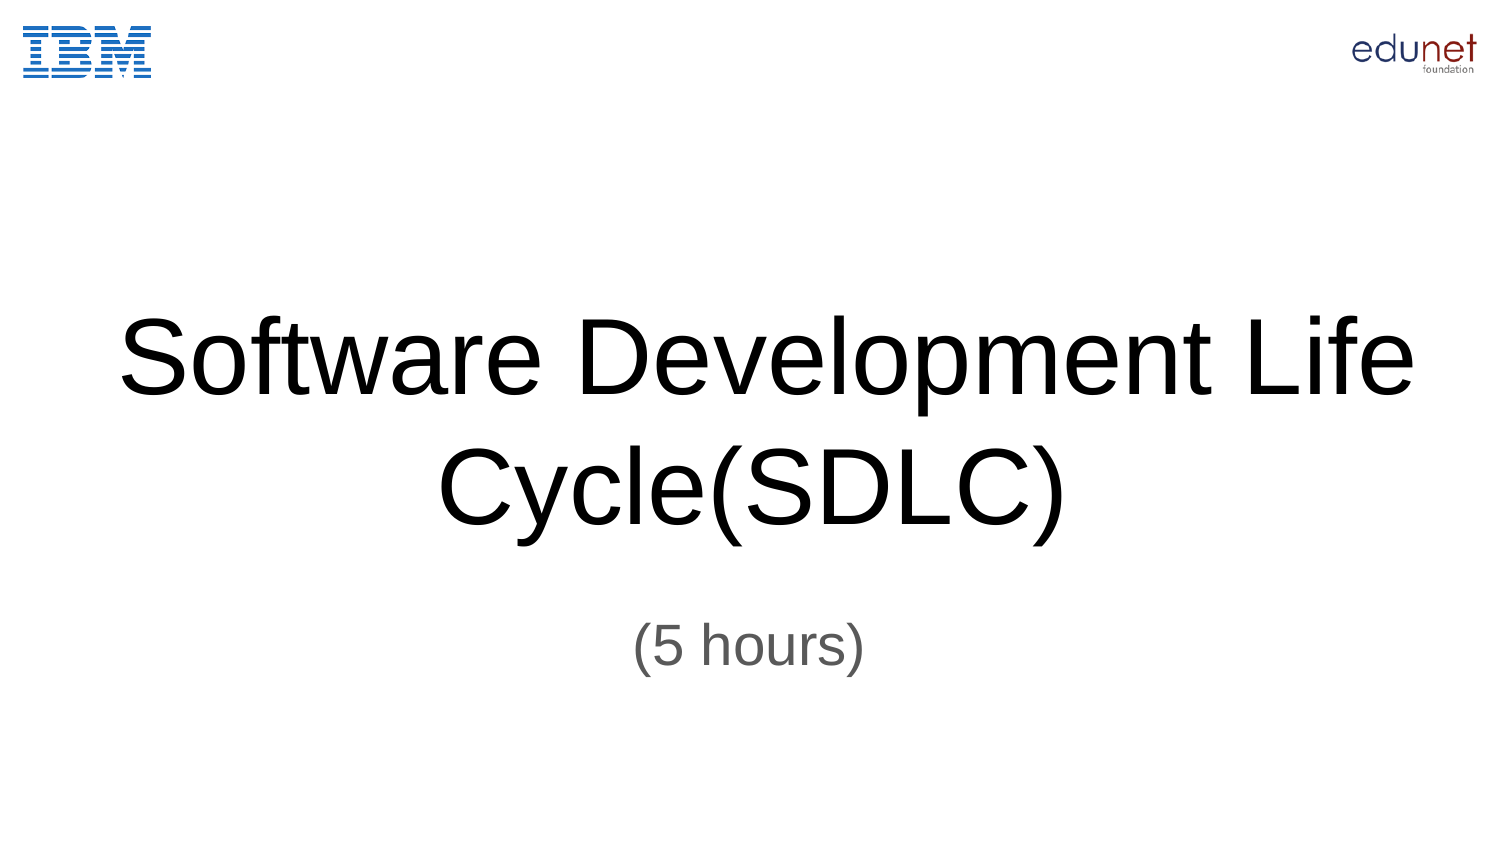

# Software Development Life Cycle(SDLC)
(5 hours)